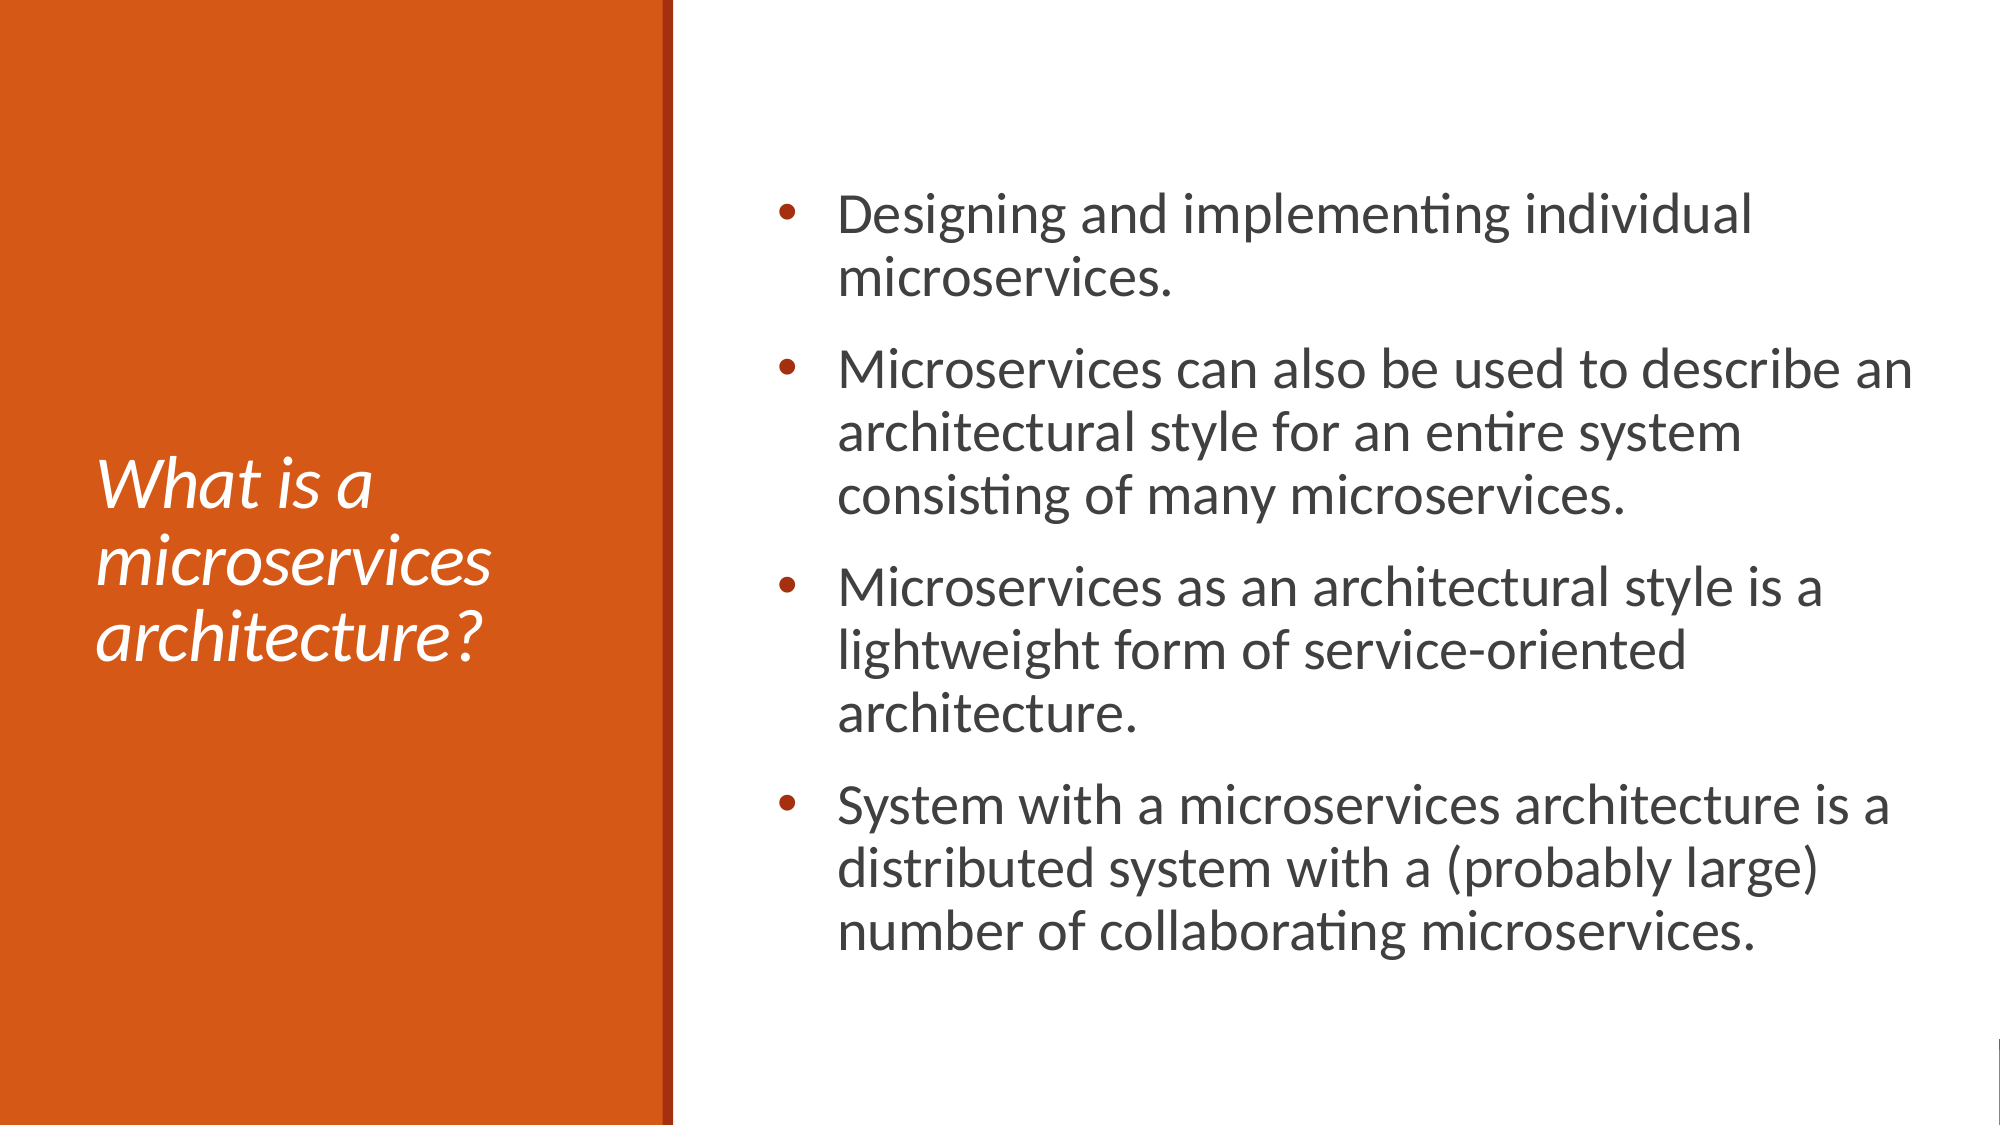

# What is a microservices architecture?
Designing and implementing individual microservices.
Microservices can also be used to describe an architectural style for an entire system consisting of many microservices.
Microservices as an architectural style is a lightweight form of service-oriented architecture.
System with a microservices architecture is a distributed system with a (probably large) number of collaborating microservices.